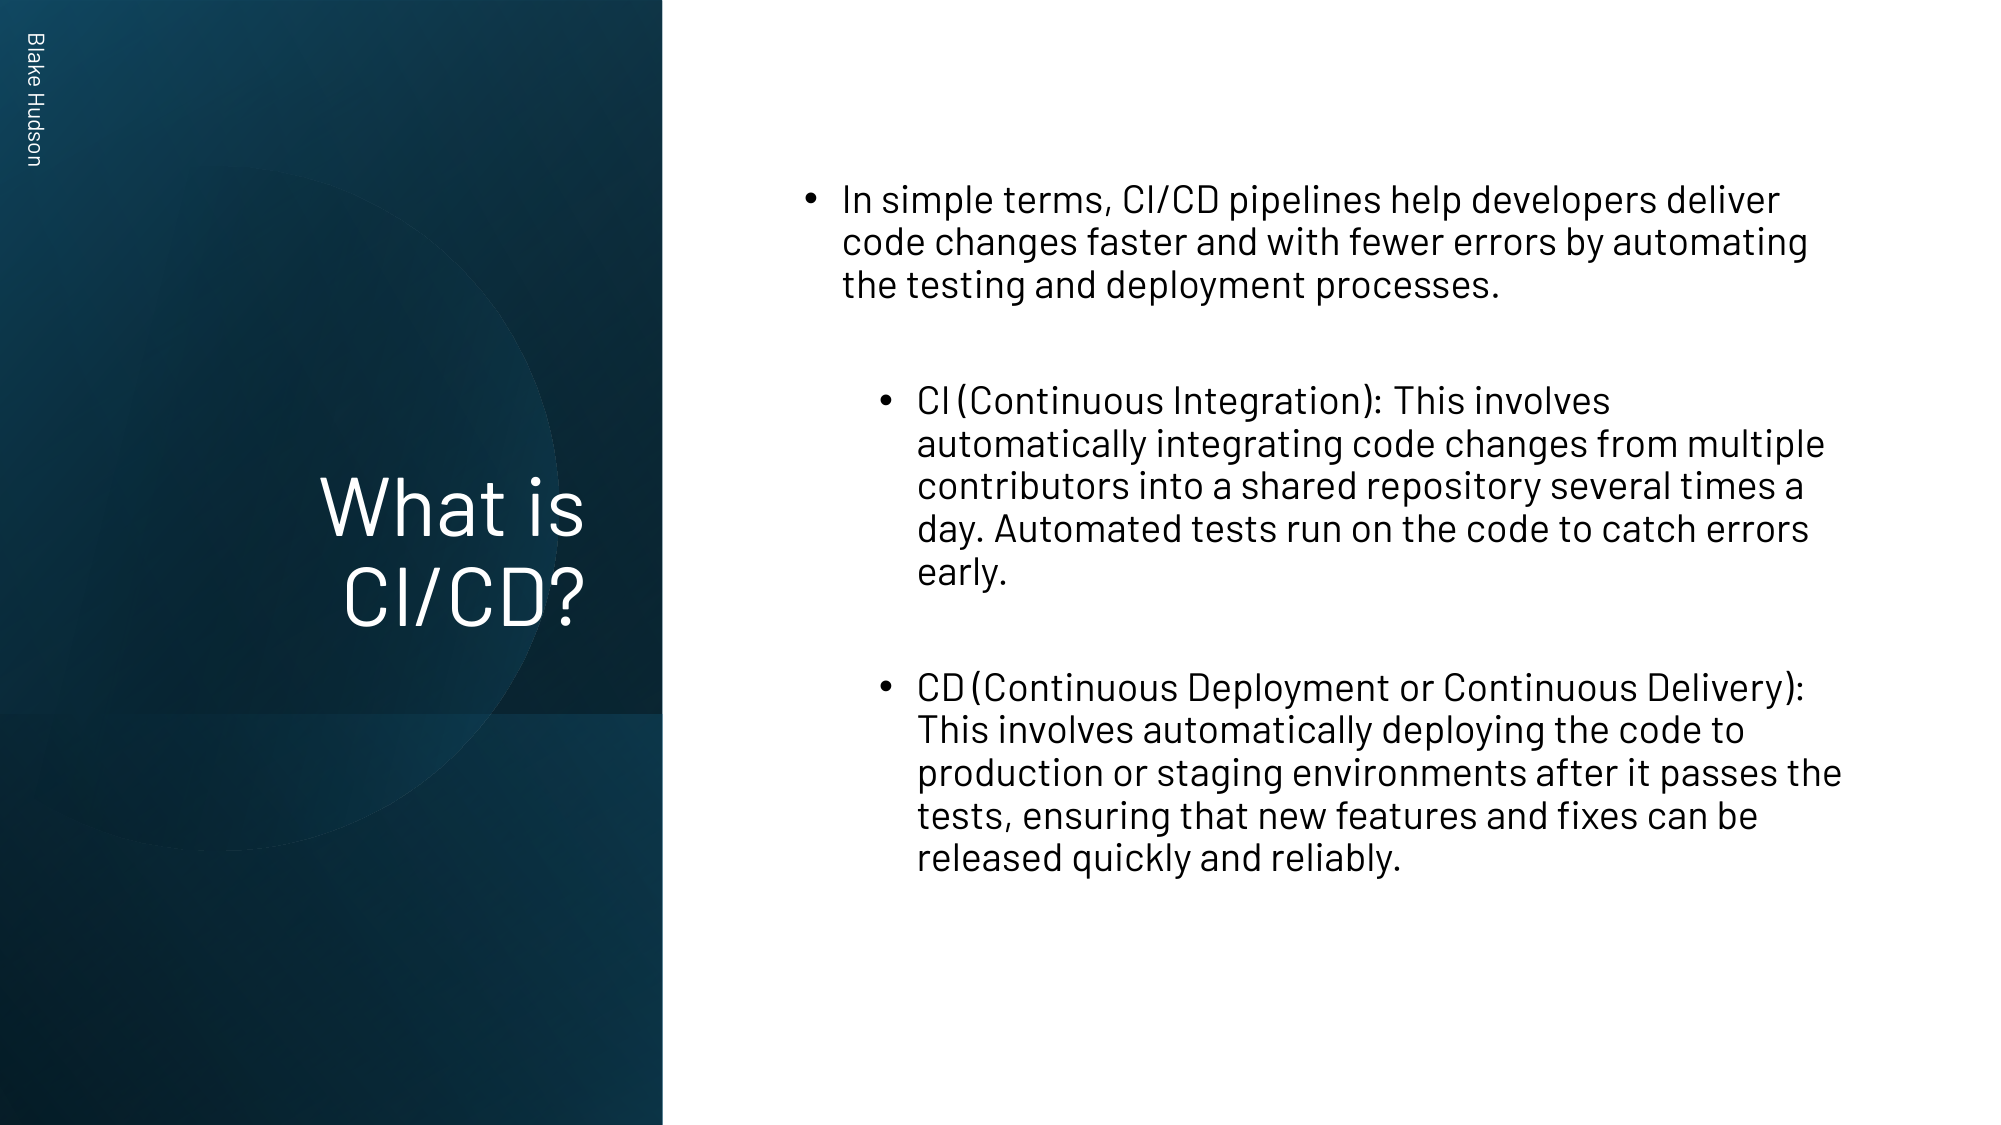

# What is CI/CD?
In simple terms, CI/CD pipelines help developers deliver code changes faster and with fewer errors by automating the testing and deployment processes.

CI (Continuous Integration): This involves automatically integrating code changes from multiple contributors into a shared repository several times a day. Automated tests run on the code to catch errors early.

CD (Continuous Deployment or Continuous Delivery): This involves automatically deploying the code to production or staging environments after it passes the tests, ensuring that new features and fixes can be released quickly and reliably.

Blake Hudson